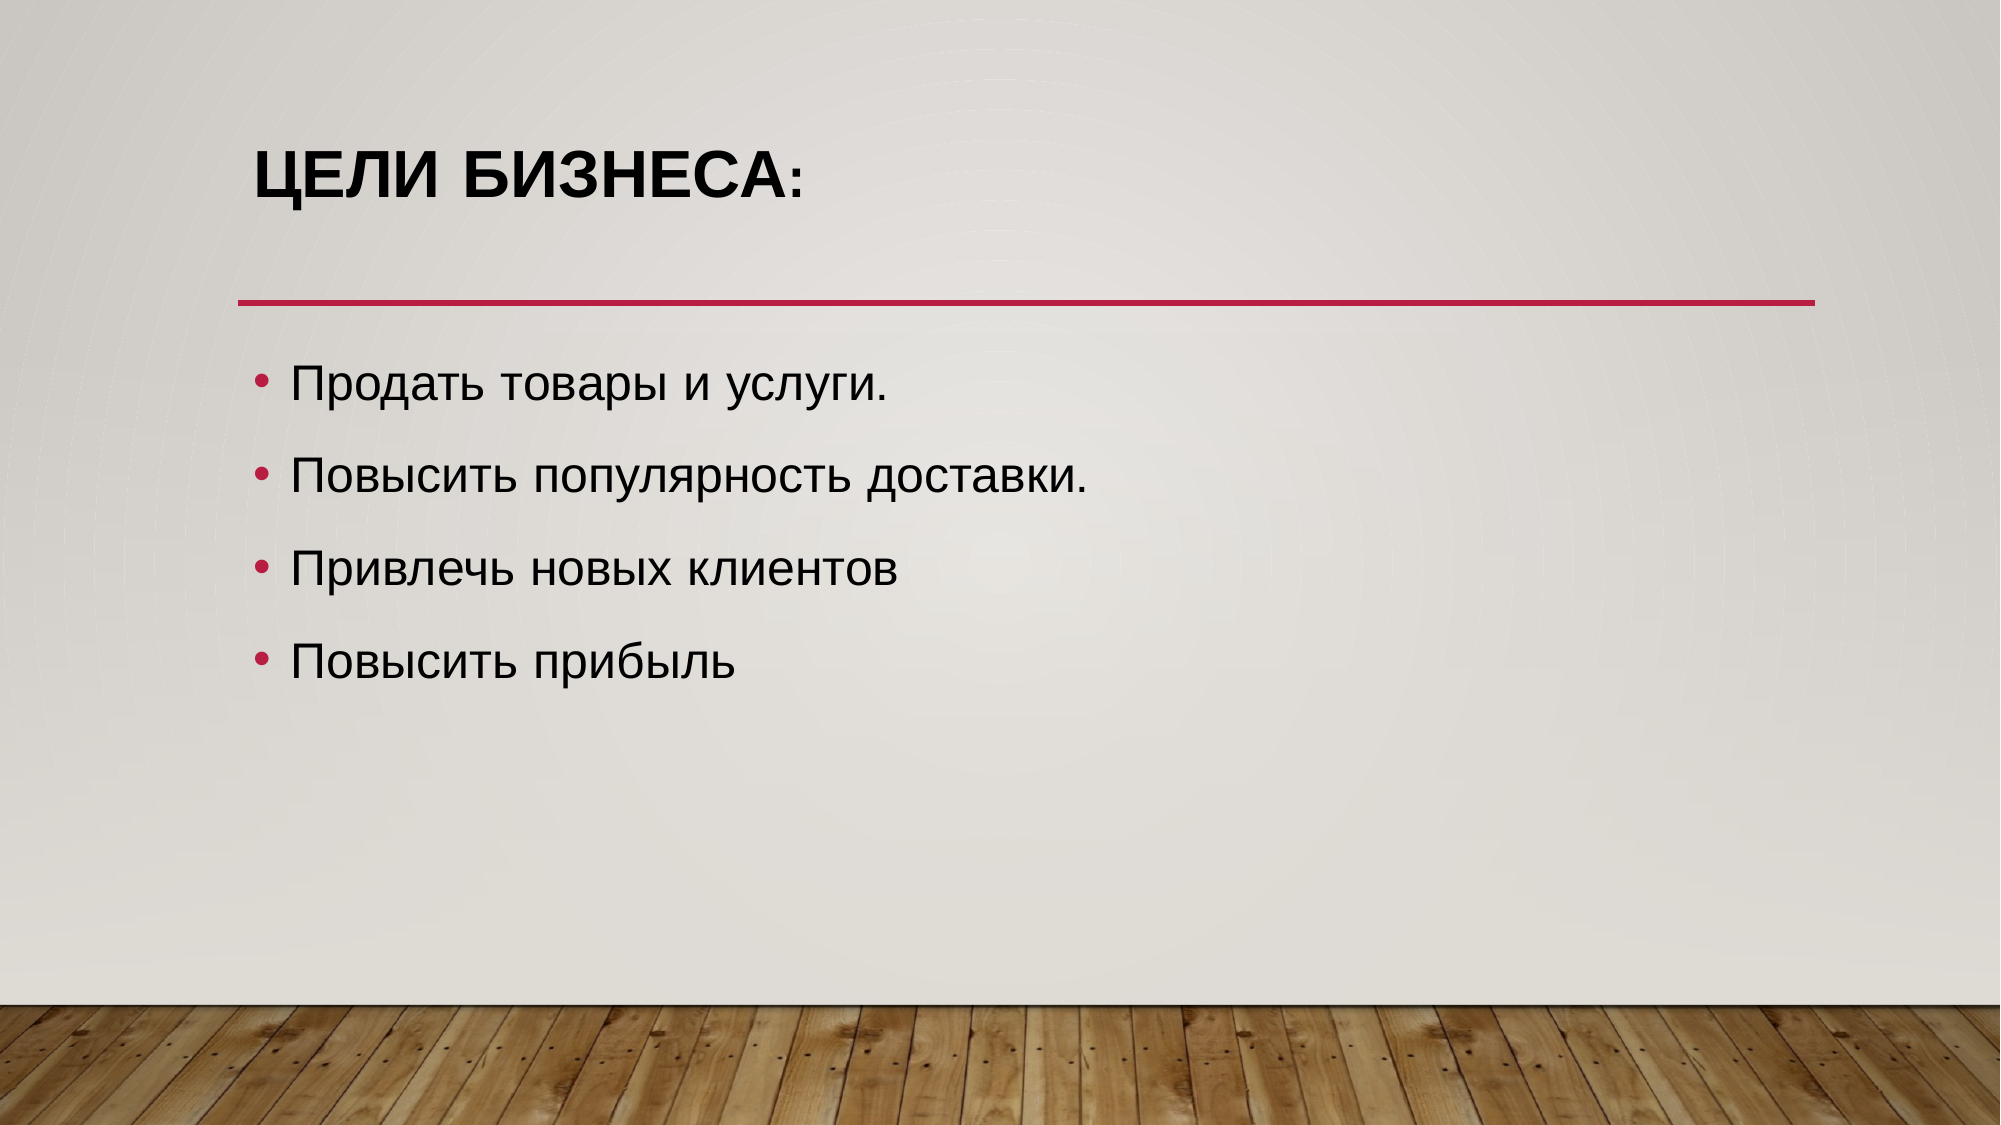

# Цели бизнеса:
Продать товары и услуги.
Повысить популярность доставки.
Привлечь новых клиентов
Повысить прибыль